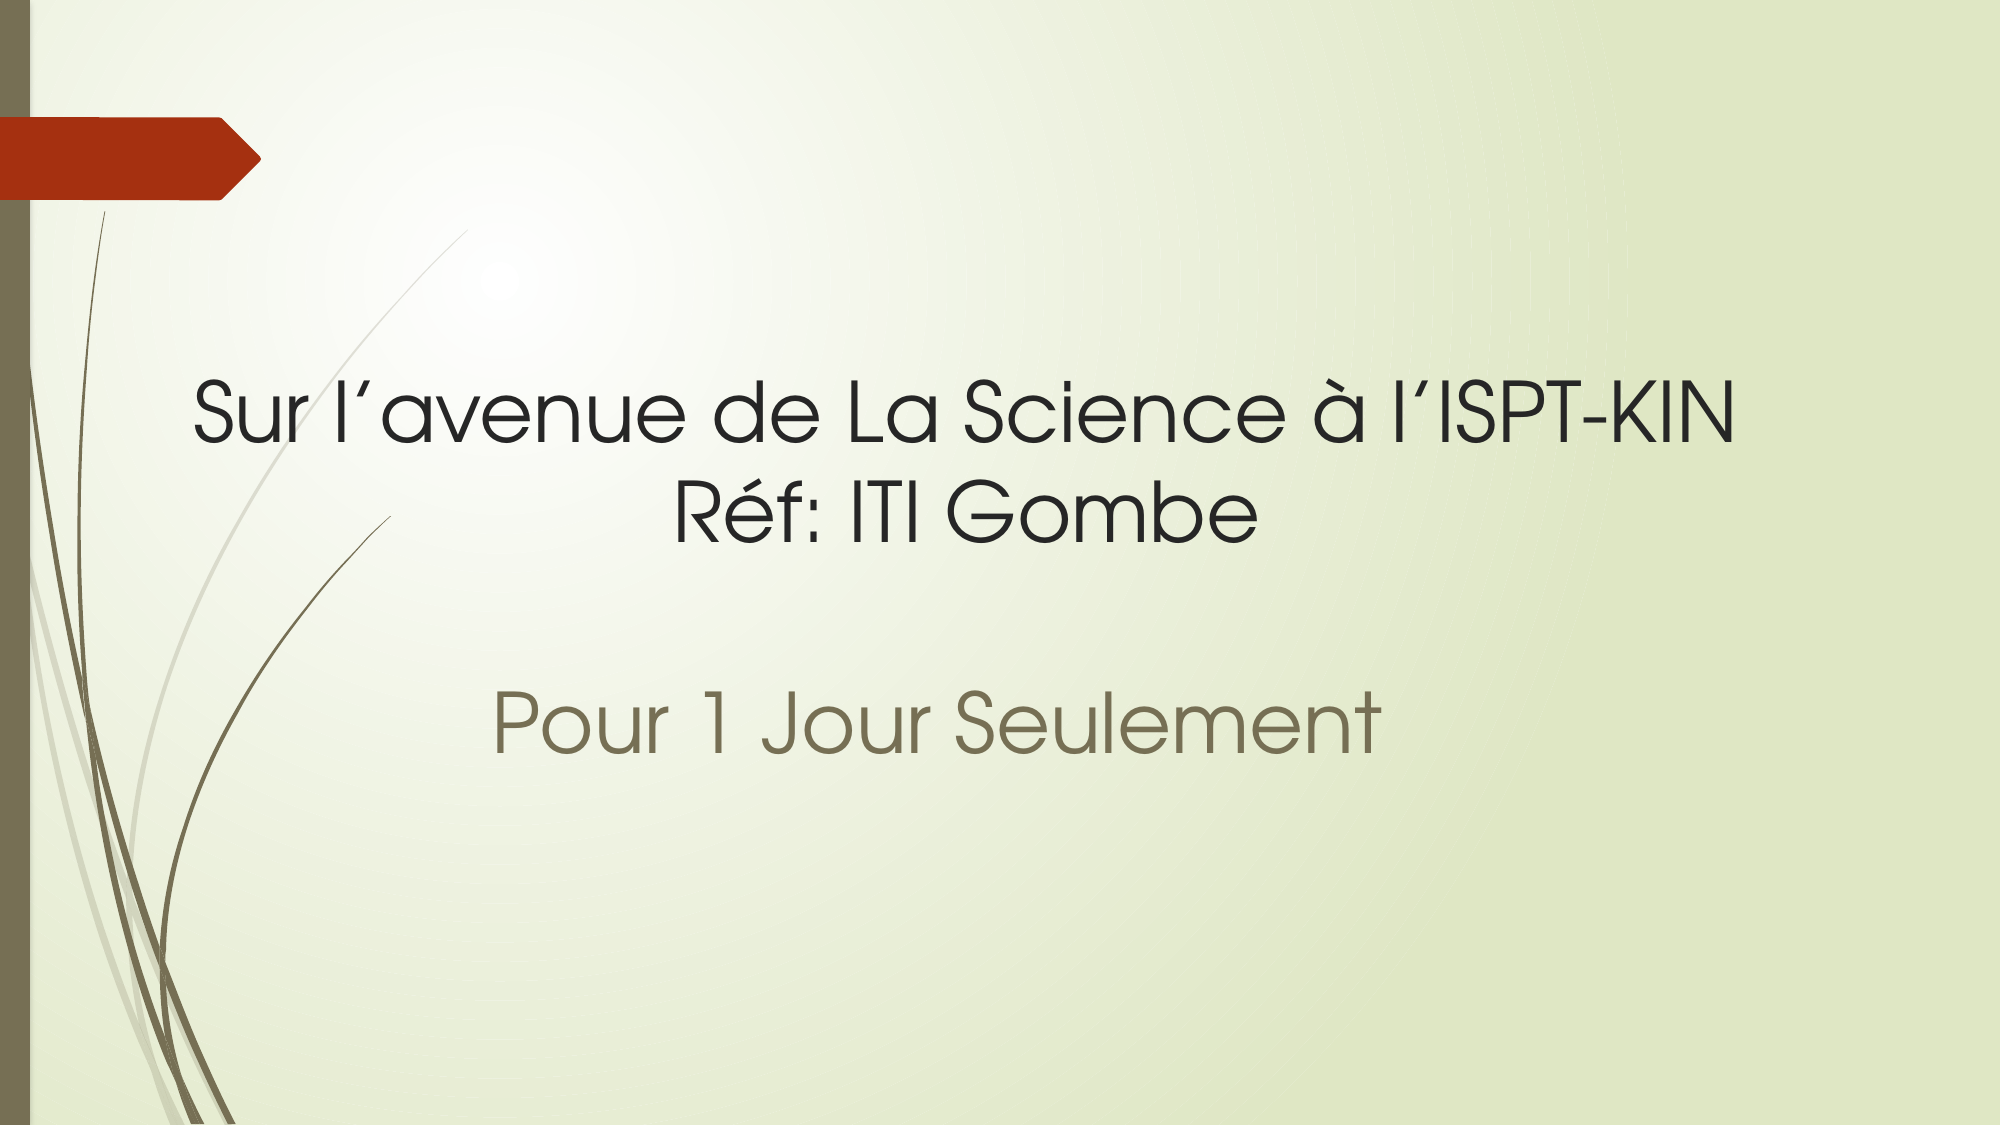

# Sur l’avenue de La Science à l’ISPT-KIN Réf: ITI Gombe
Pour 1 Jour Seulement